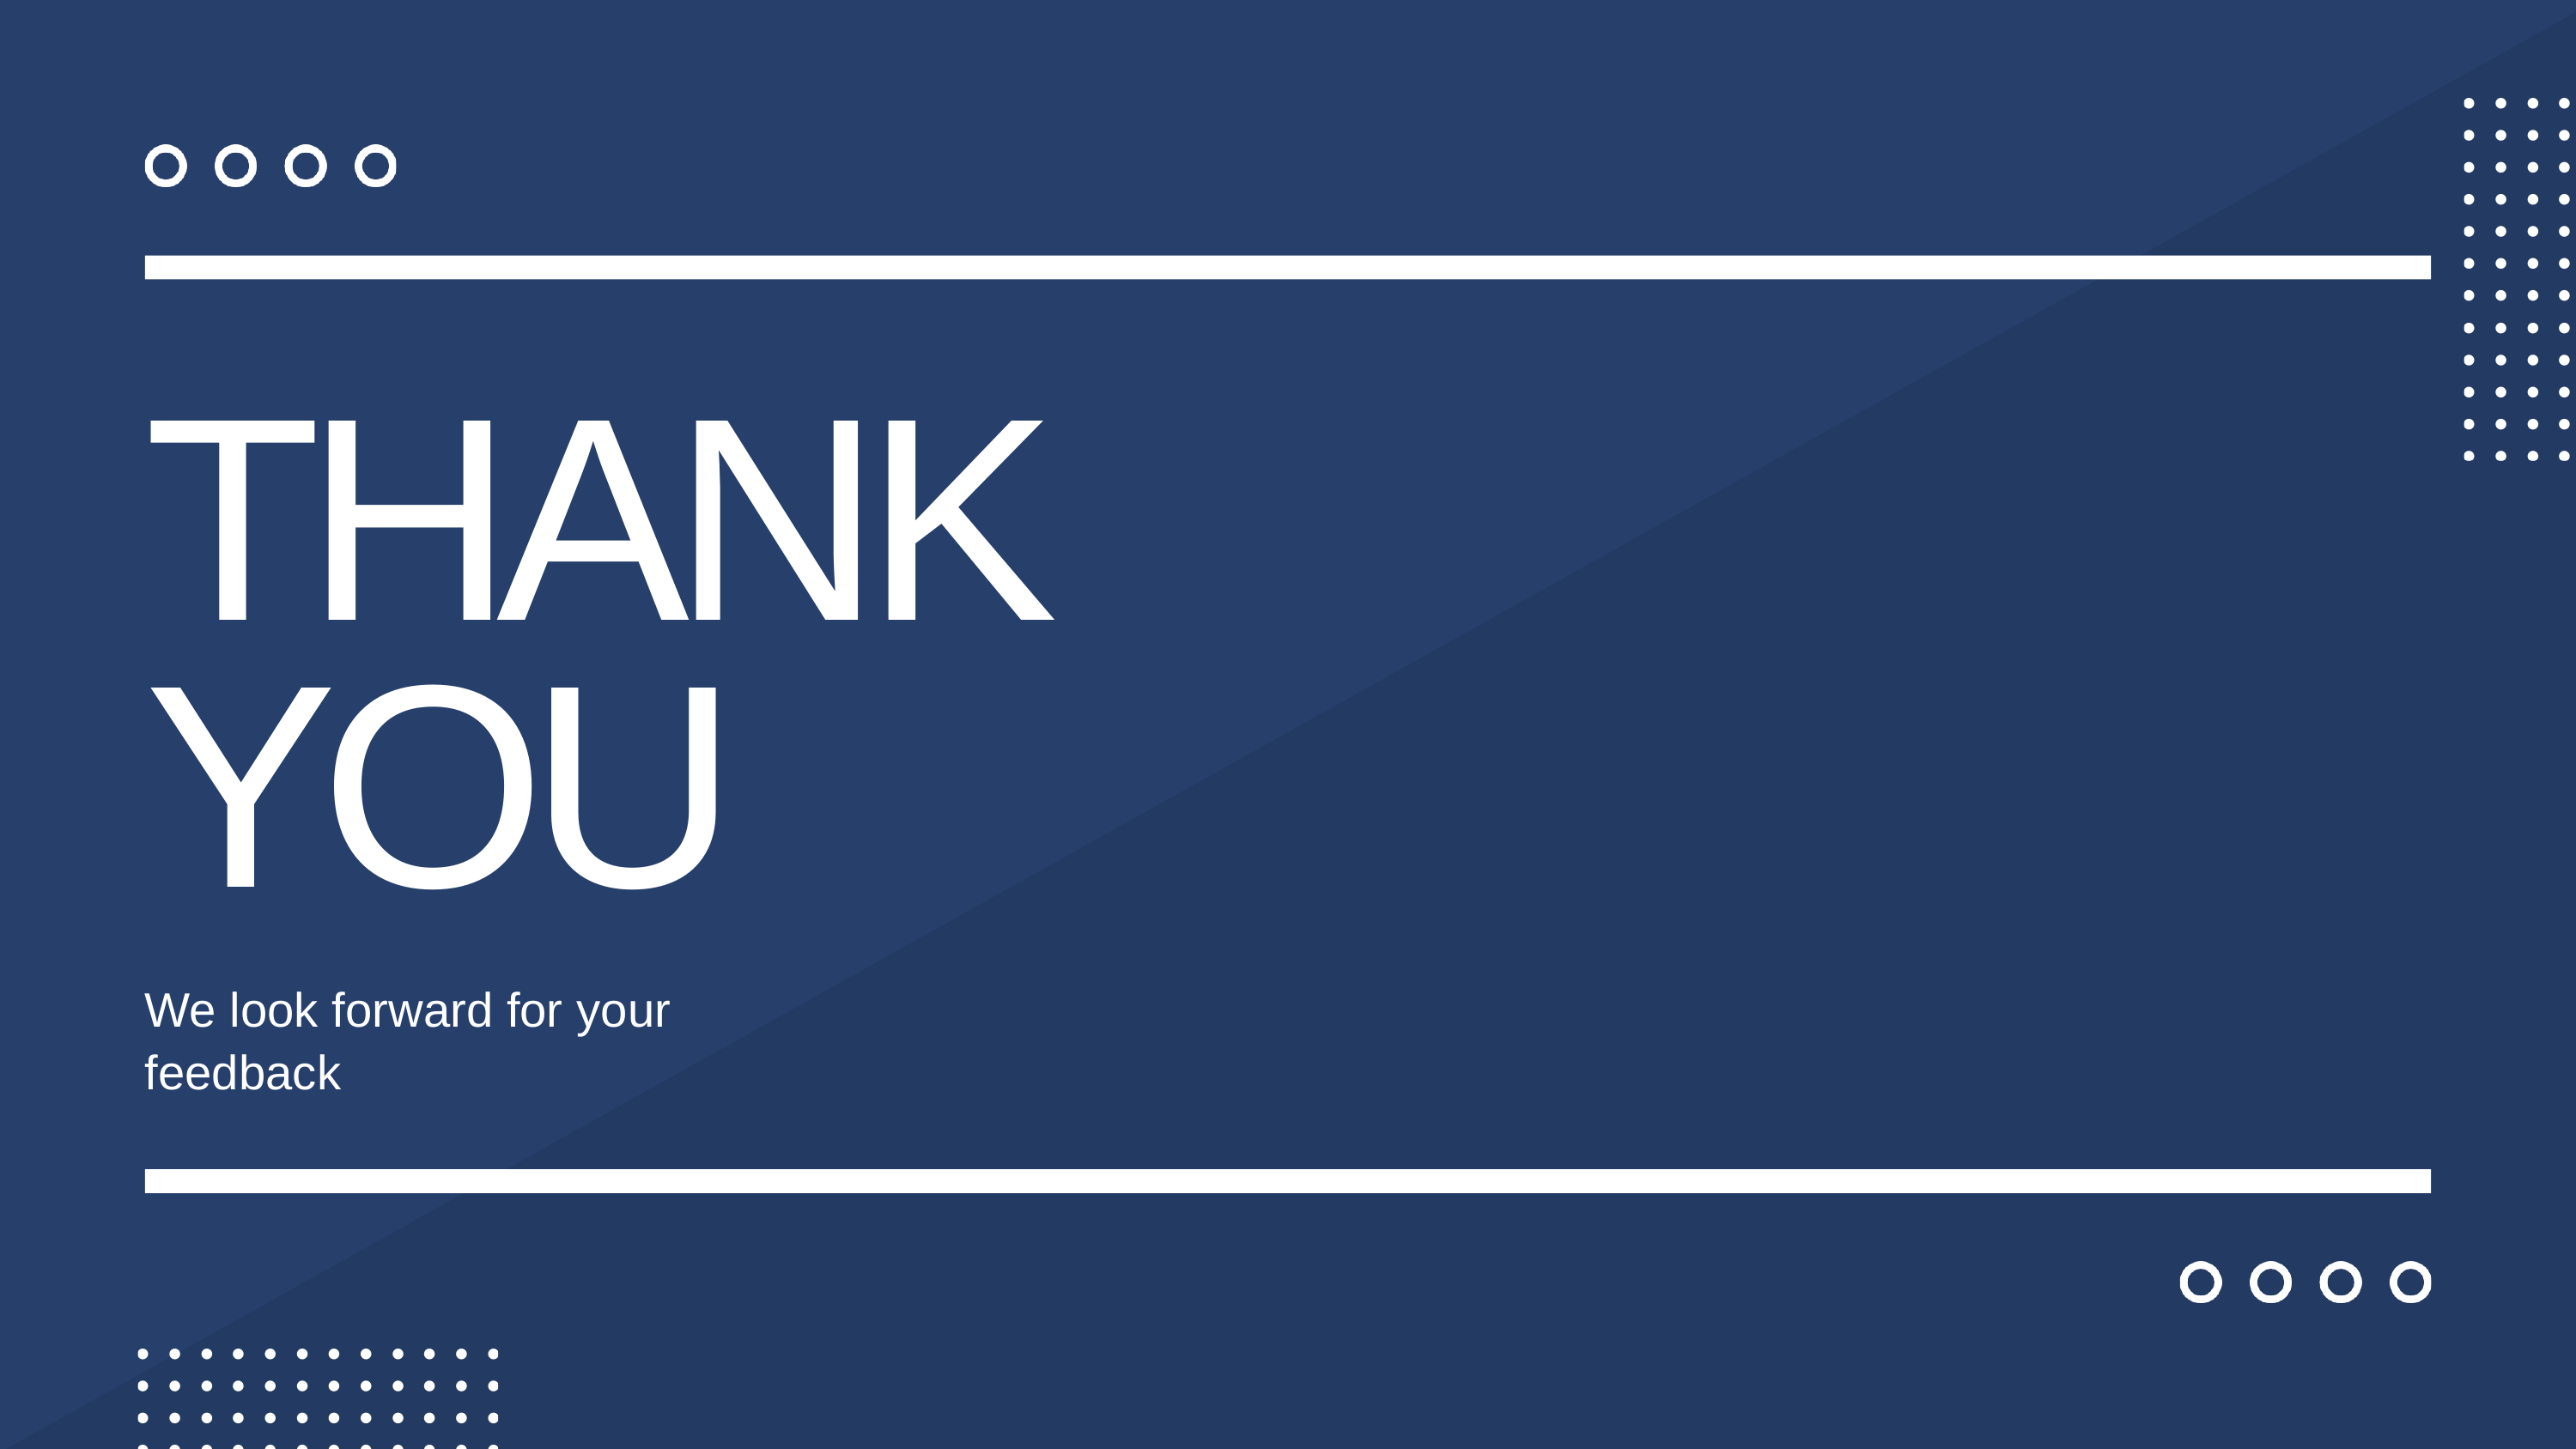

THANK YOU

We look forward for your feedback